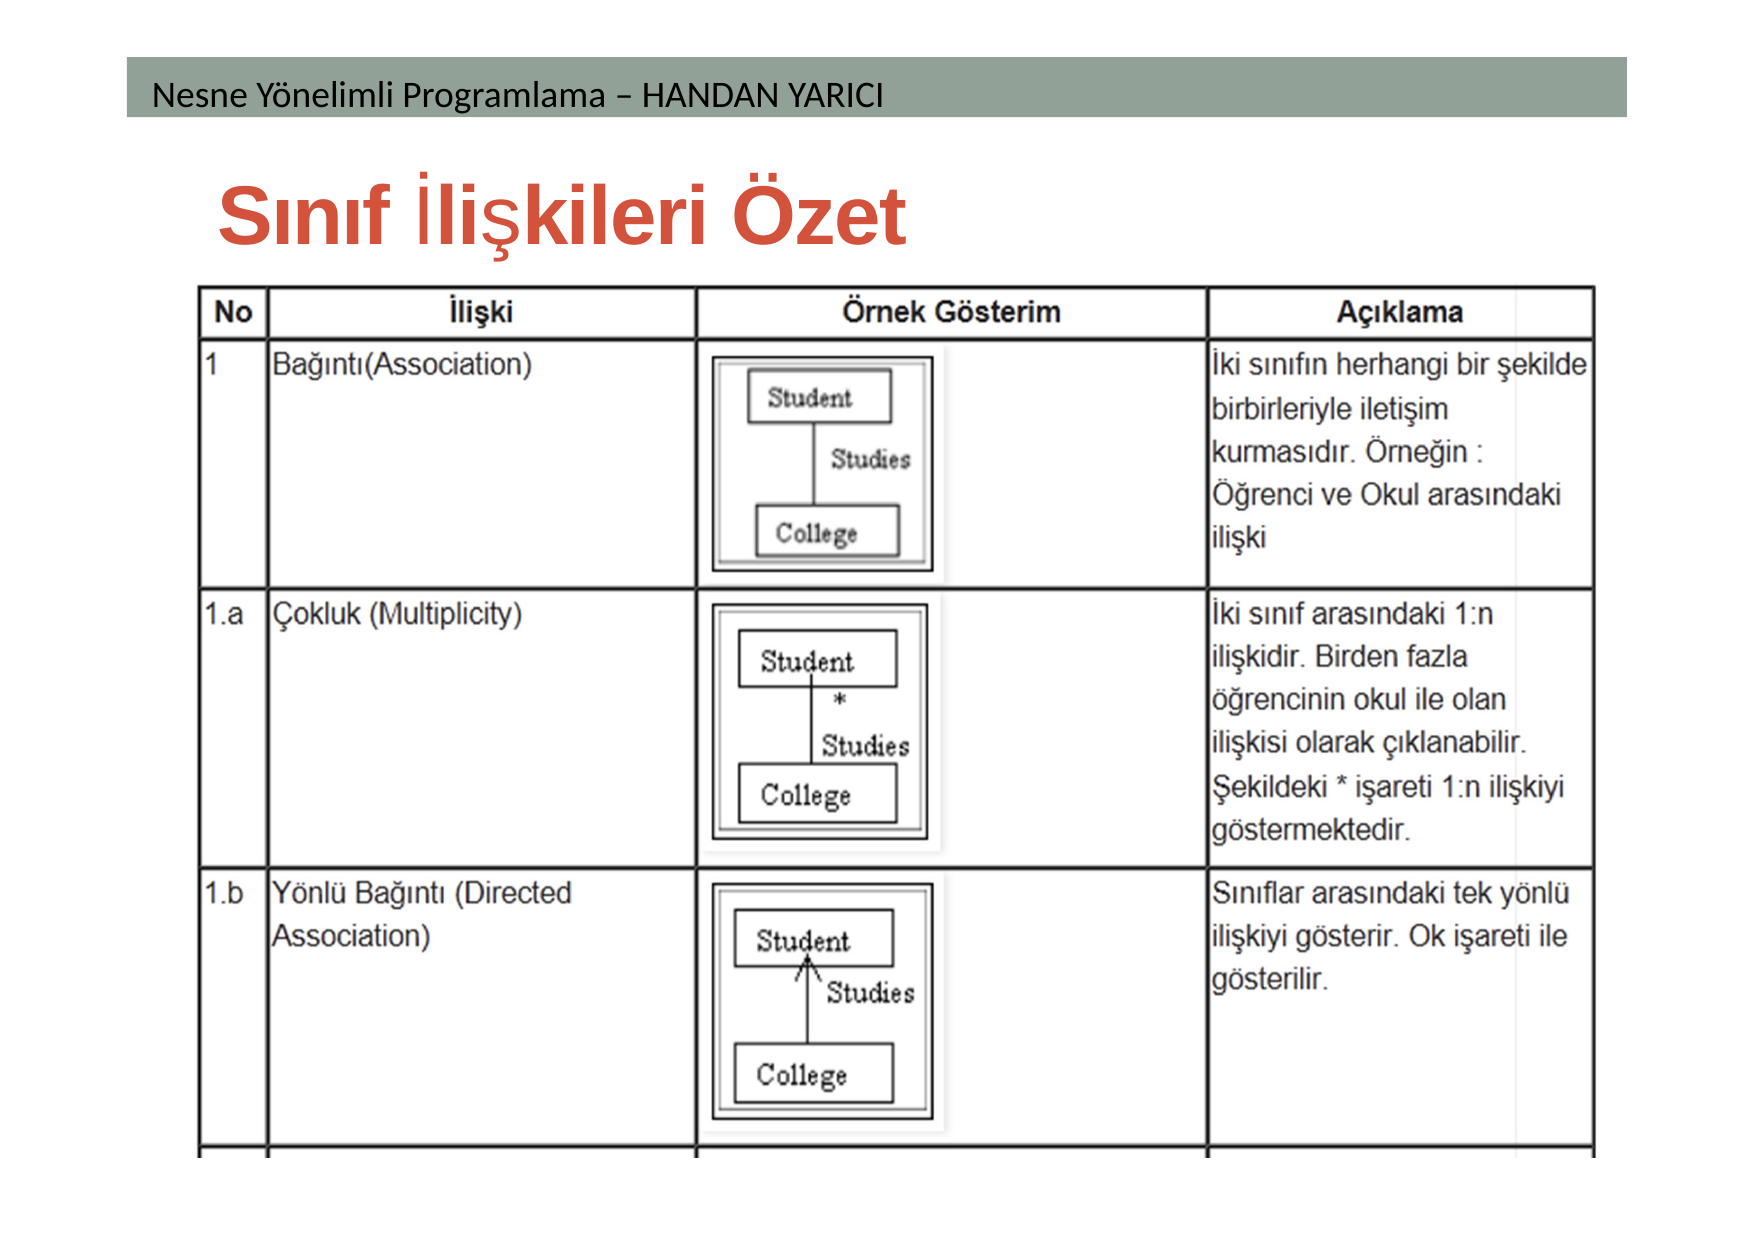

Nesne Yönelimli Programlama – HANDAN YARICI
# Sınıf İlişkileri Özet Tablosu